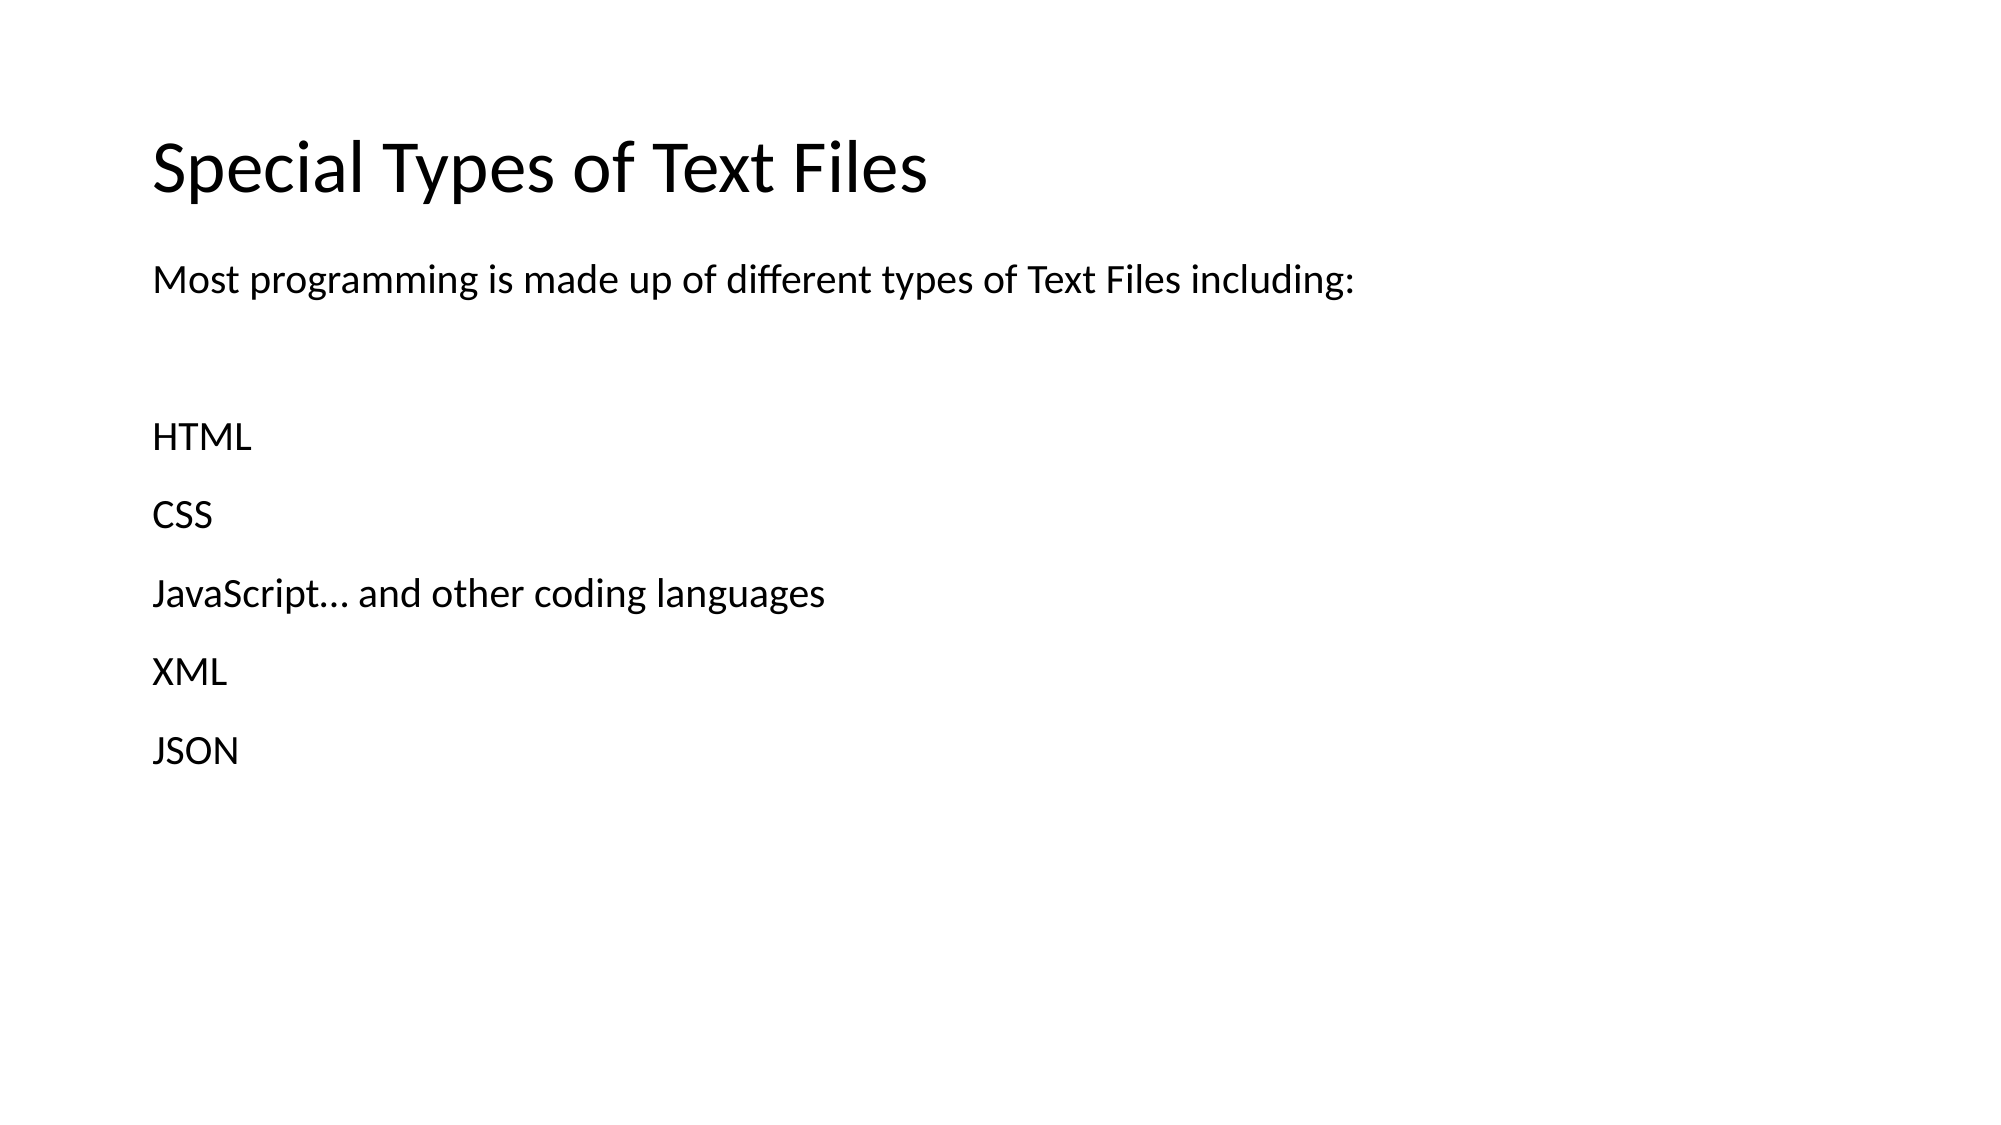

# Special Types of Text Files
Most programming is made up of different types of Text Files including:

HTML
CSS
JavaScript… and other coding languages
XML
JSON